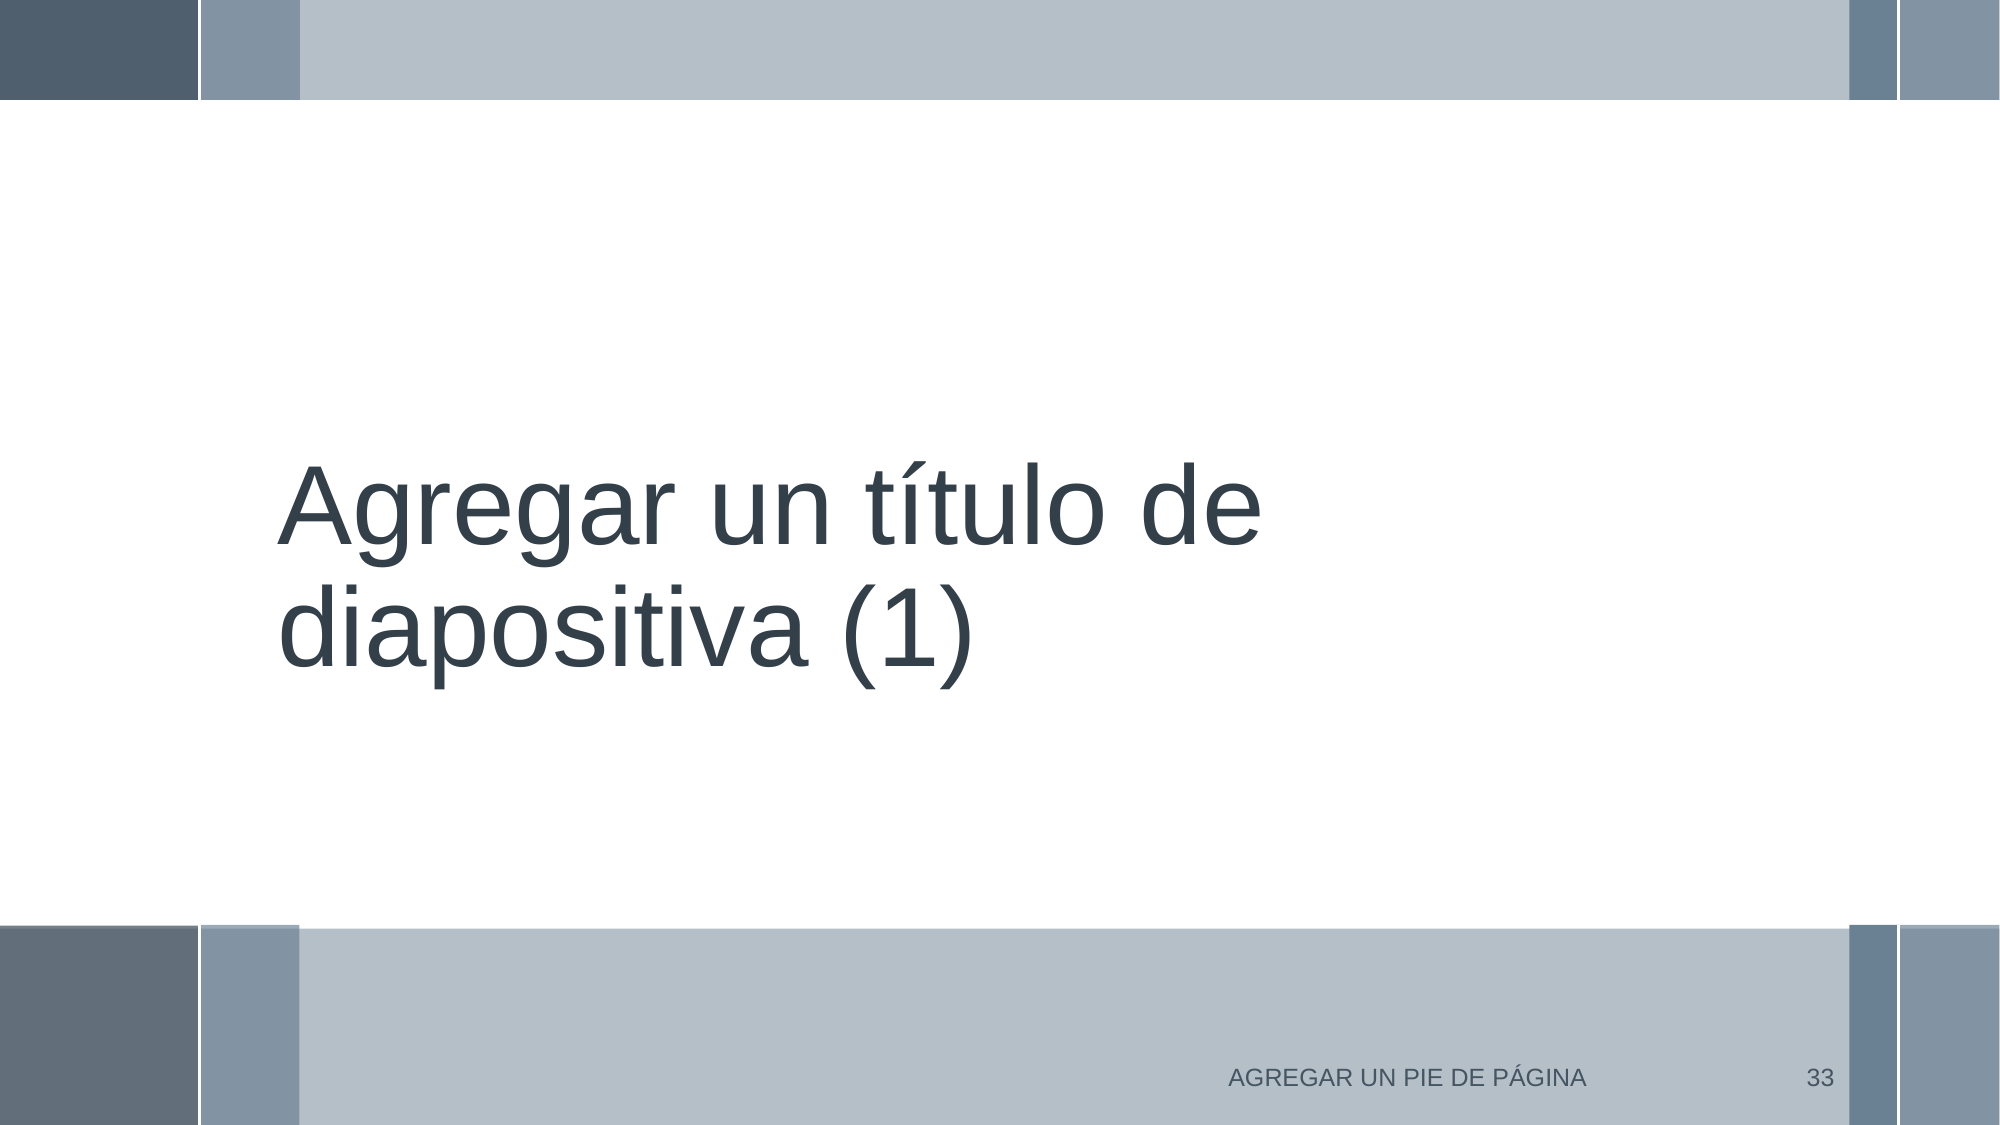

# Agregar un título de diapositiva (1)

Agregar un pie de página
33